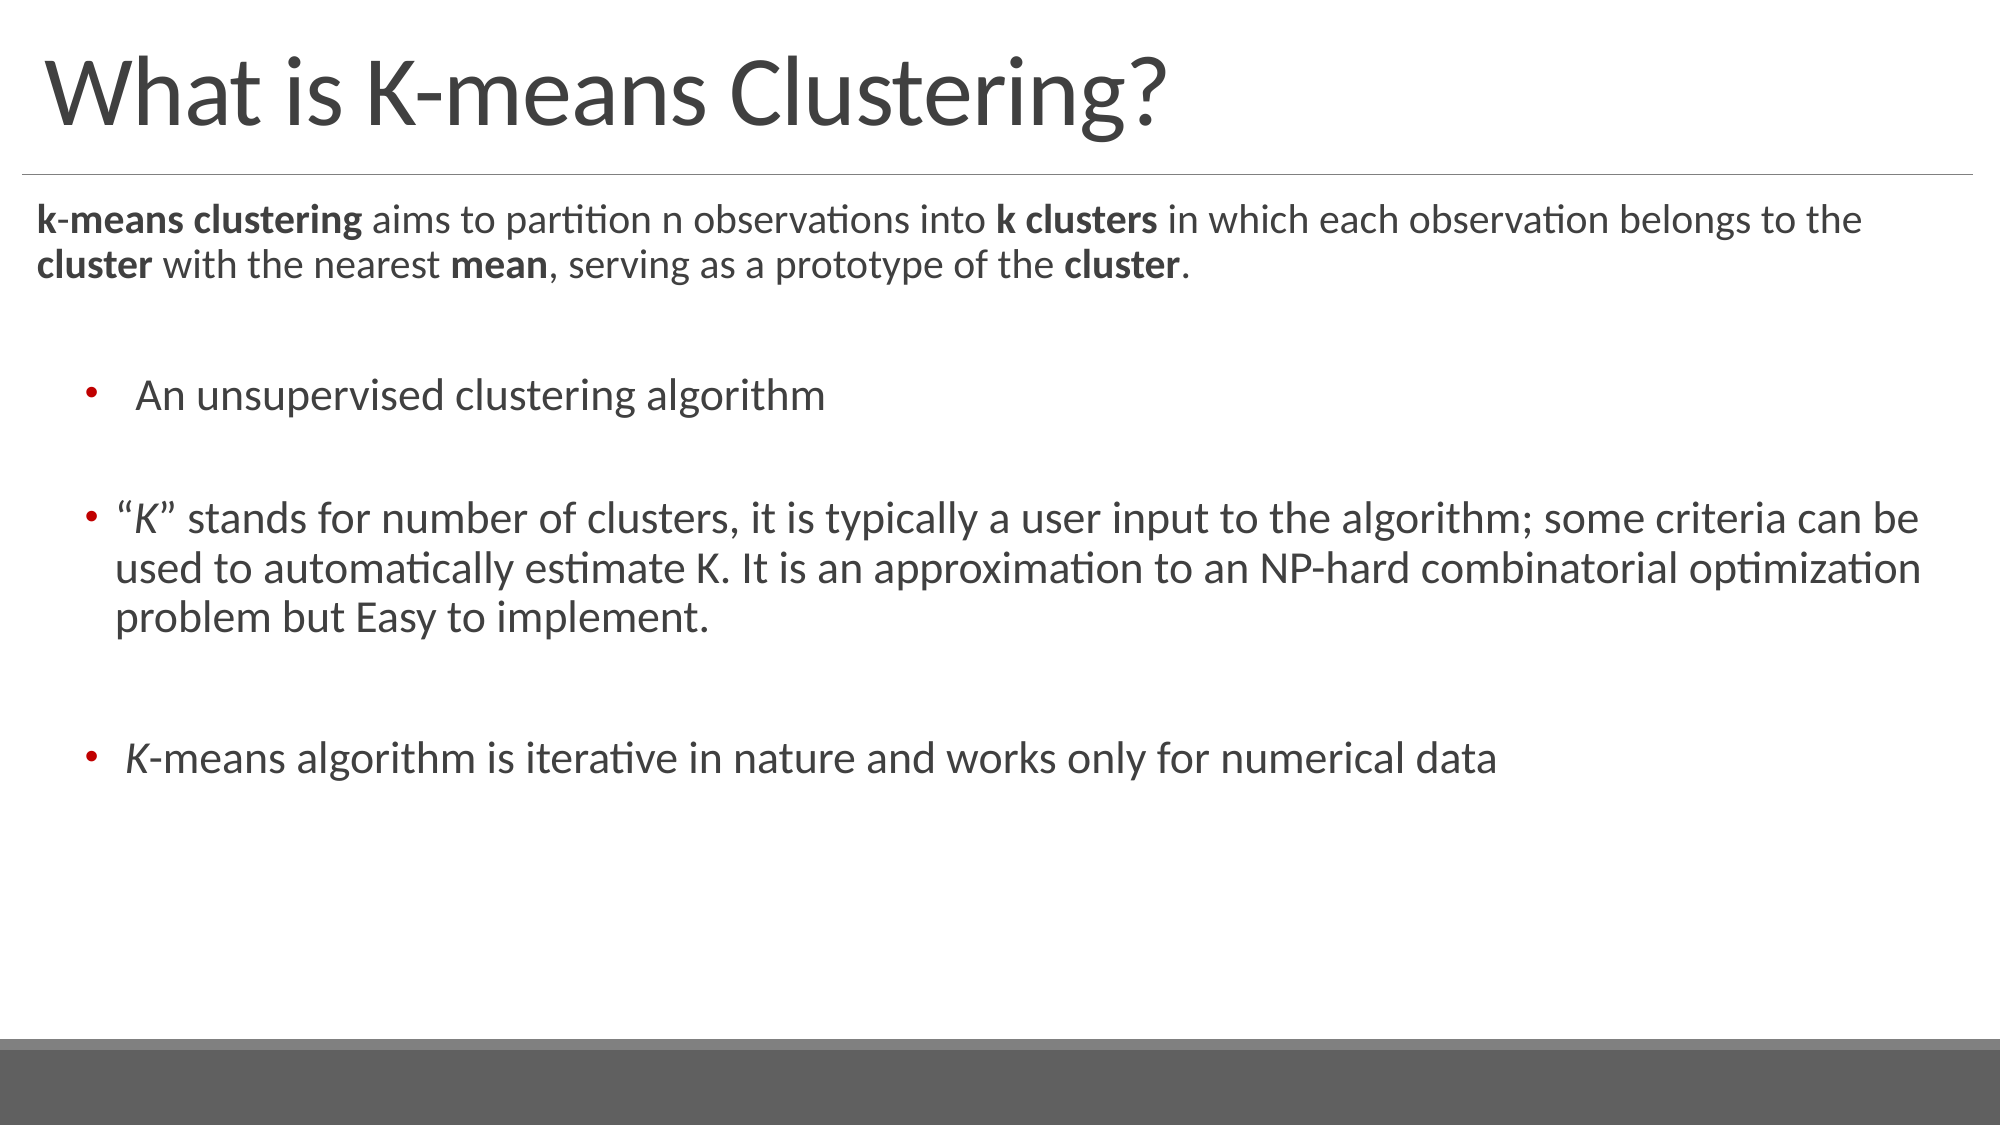

# What is K-means Clustering?
k-means clustering aims to partition n observations into k clusters in which each observation belongs to the cluster with the nearest mean, serving as a prototype of the cluster.

  An unsupervised clustering algorithm

“K” stands for number of clusters, it is typically a user input to the algorithm; some criteria can be used to automatically estimate K. It is an approximation to an NP-hard combinatorial optimization problem but Easy to implement.

 K-means algorithm is iterative in nature and works only for numerical data